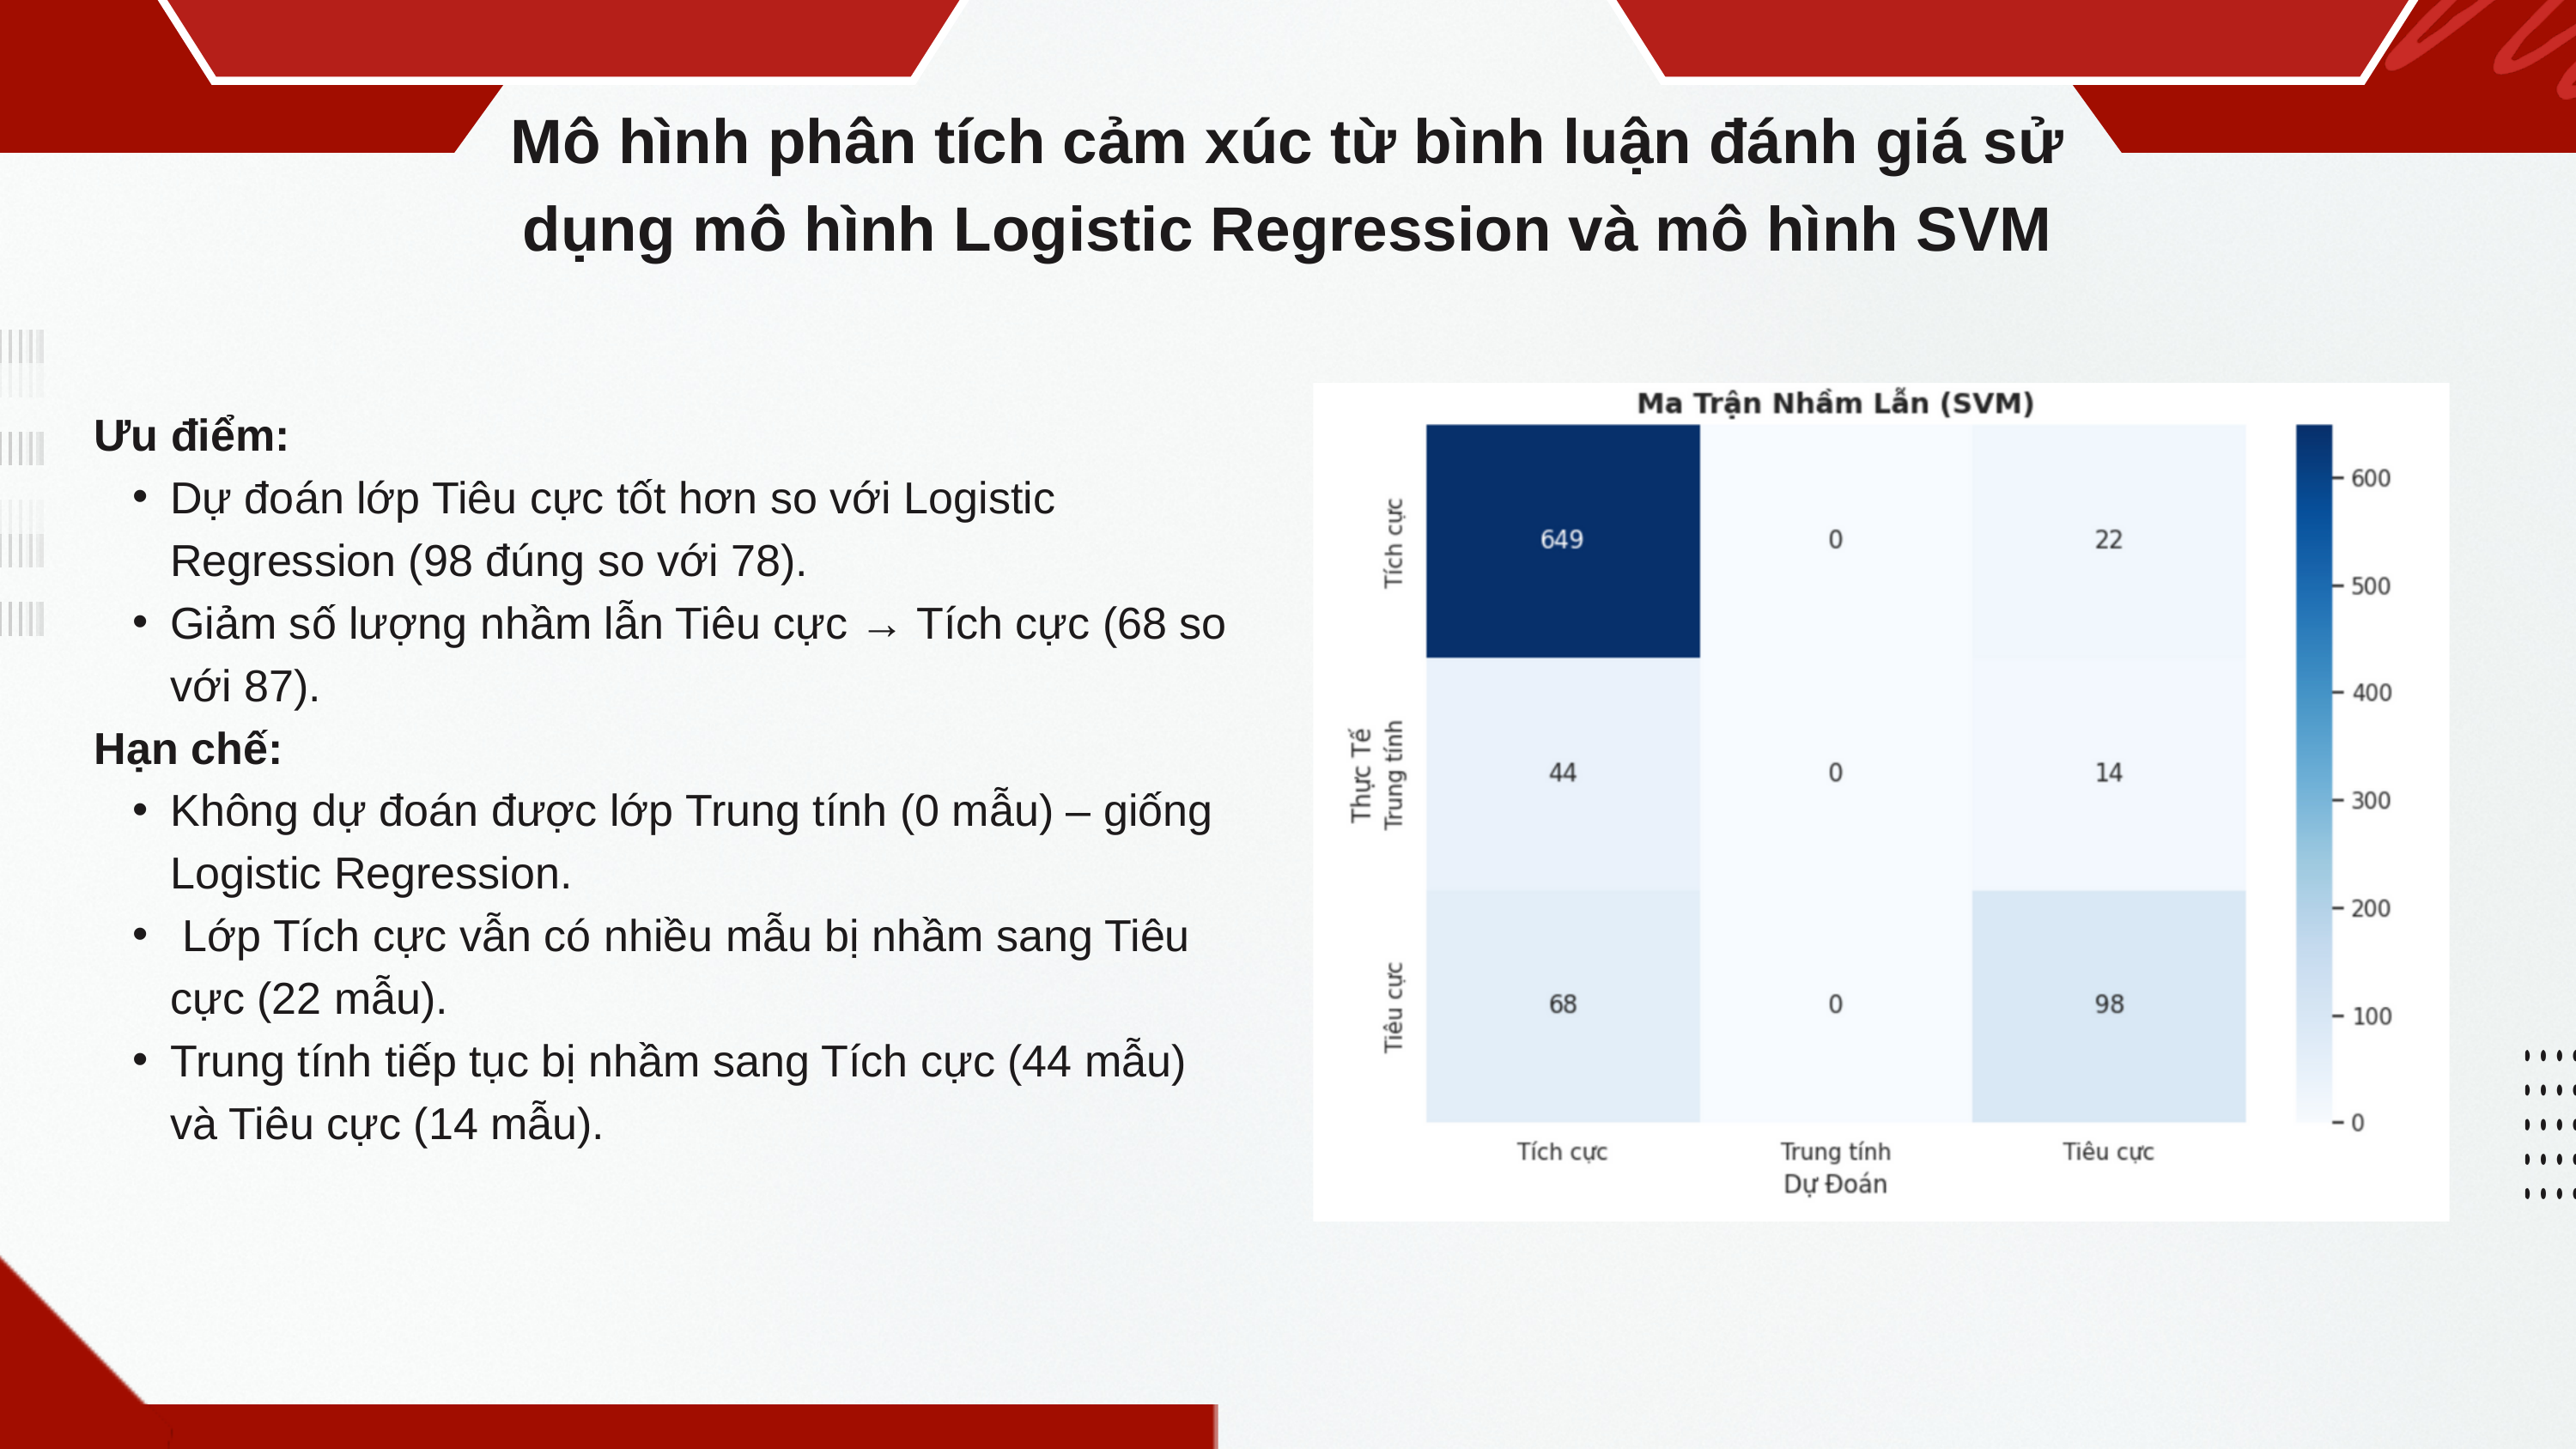

Mô hình phân tích cảm xúc từ bình luận đánh giá sử dụng mô hình Logistic Regression và mô hình SVM

Ưu điểm:
Dự đoán lớp Tiêu cực tốt hơn so với Logistic Regression (98 đúng so với 78).
Giảm số lượng nhầm lẫn Tiêu cực → Tích cực (68 so với 87).
Hạn chế:
Không dự đoán được lớp Trung tính (0 mẫu) – giống Logistic Regression.
 Lớp Tích cực vẫn có nhiều mẫu bị nhầm sang Tiêu cực (22 mẫu).
Trung tính tiếp tục bị nhầm sang Tích cực (44 mẫu) và Tiêu cực (14 mẫu).